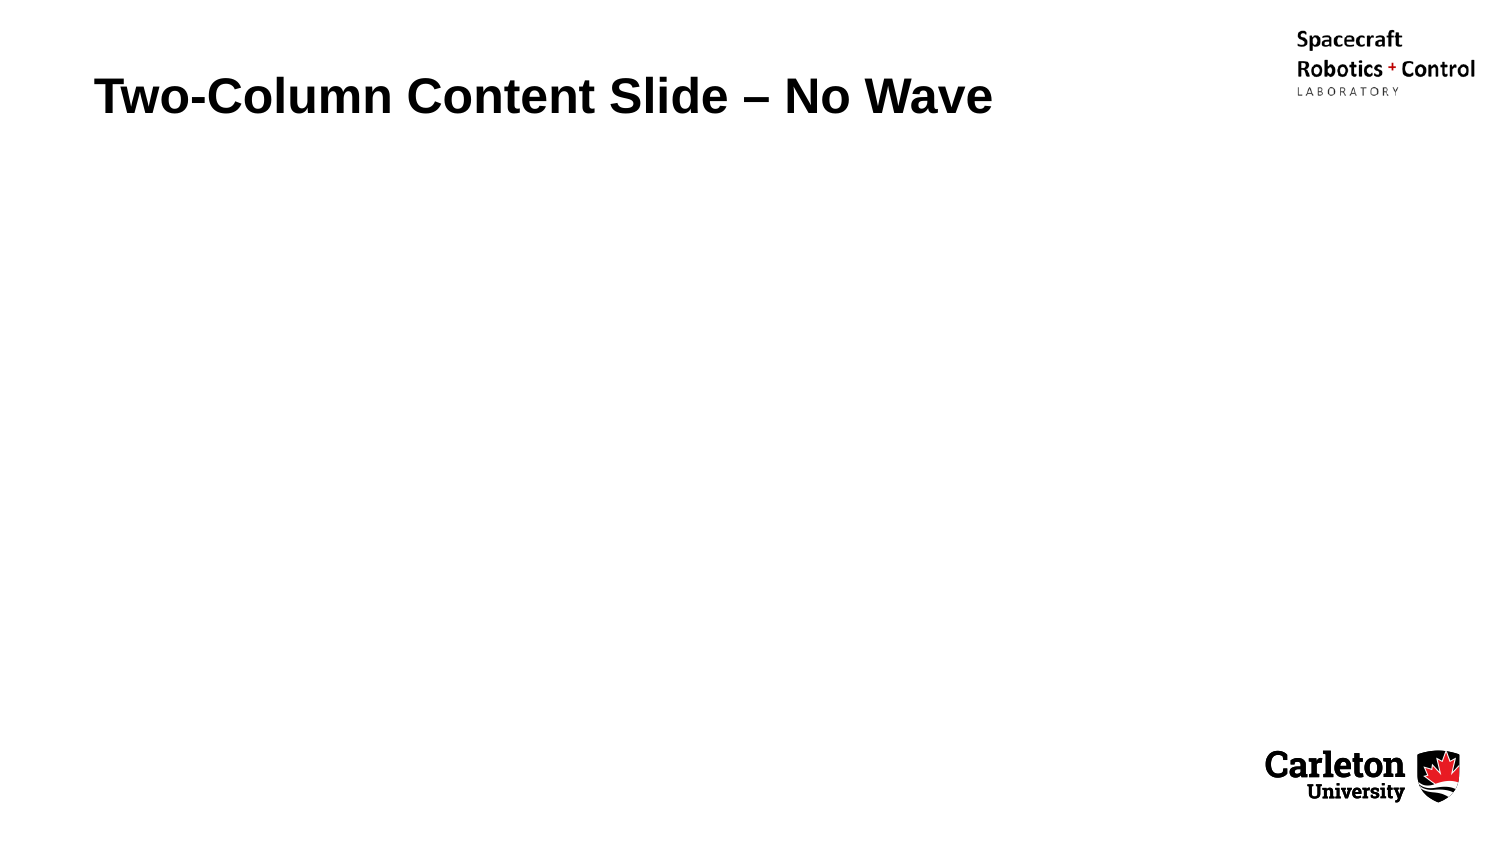

# Two-Column Content Slide – No Wave